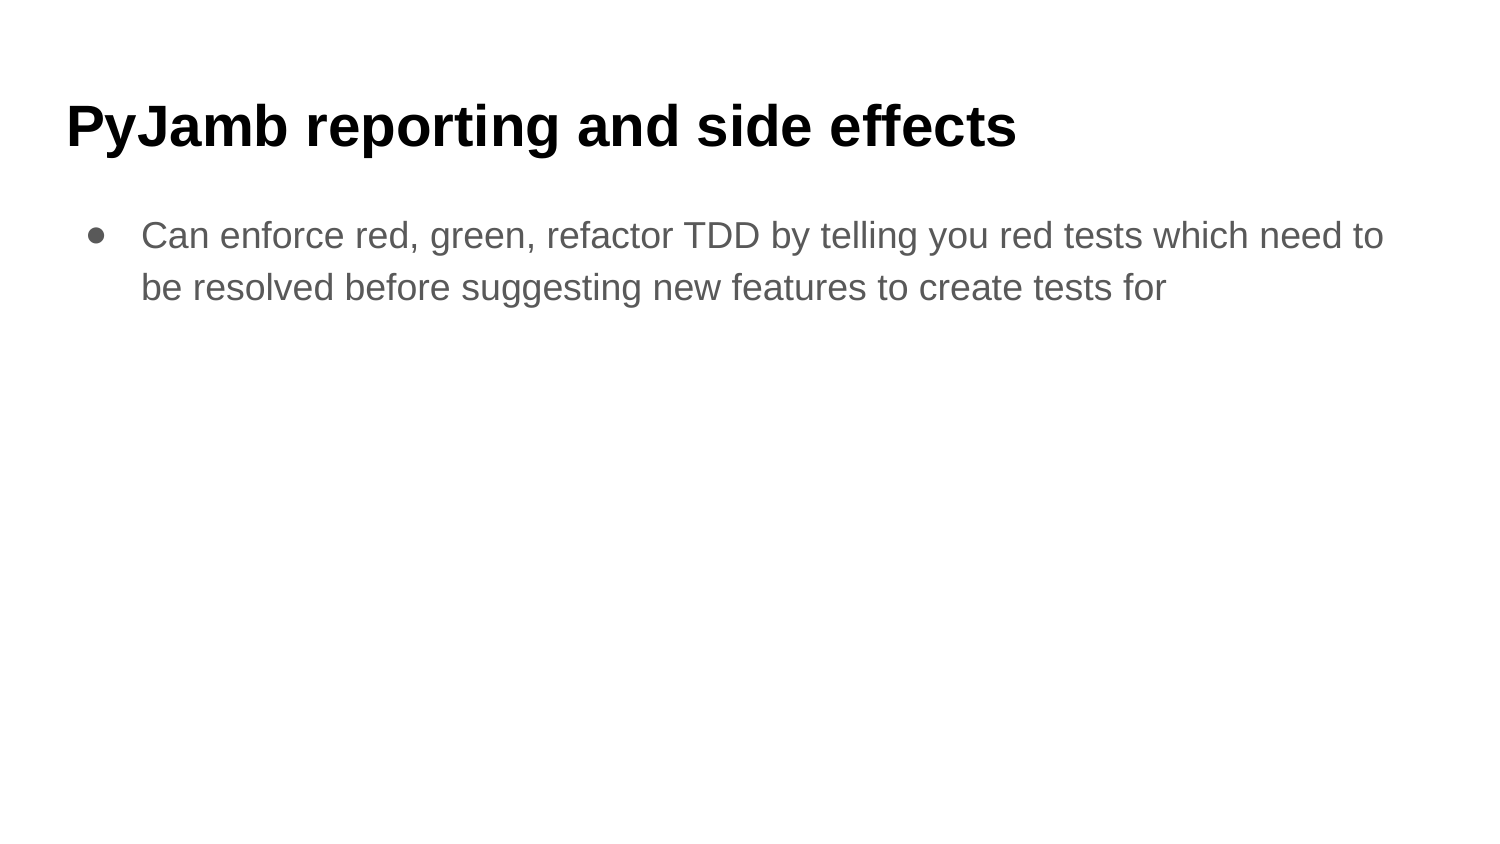

# PyJamb reporting and side effects
Can enforce red, green, refactor TDD by telling you red tests which need to be resolved before suggesting new features to create tests for